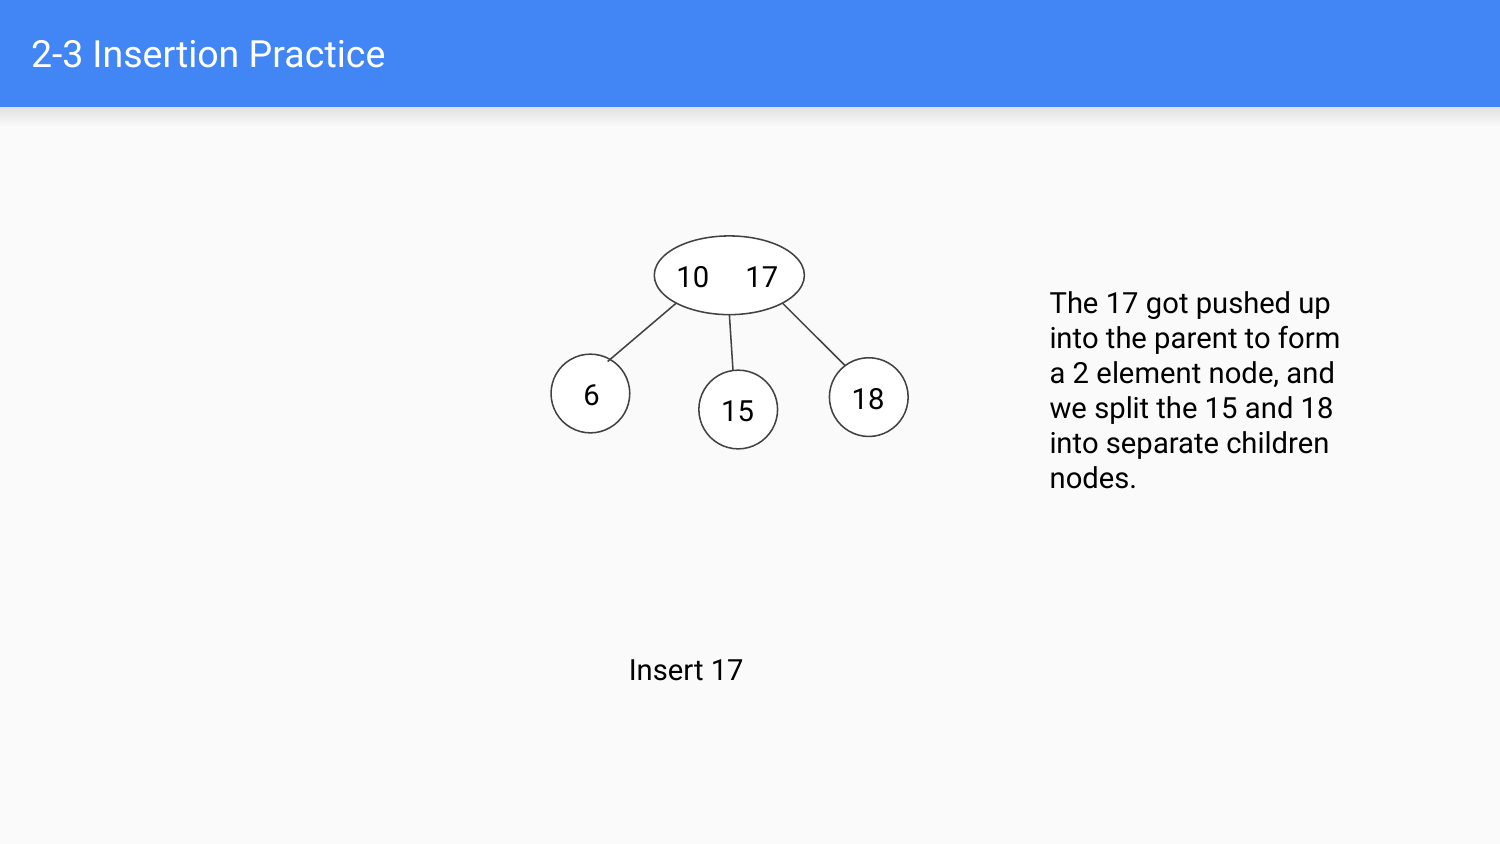

# 2-3 Insertion Practice

10     17
The 17 got pushed up into the parent to form a 2 element node, and we split the 15 and 18 into separate children nodes.

6
18

15
Insert 17